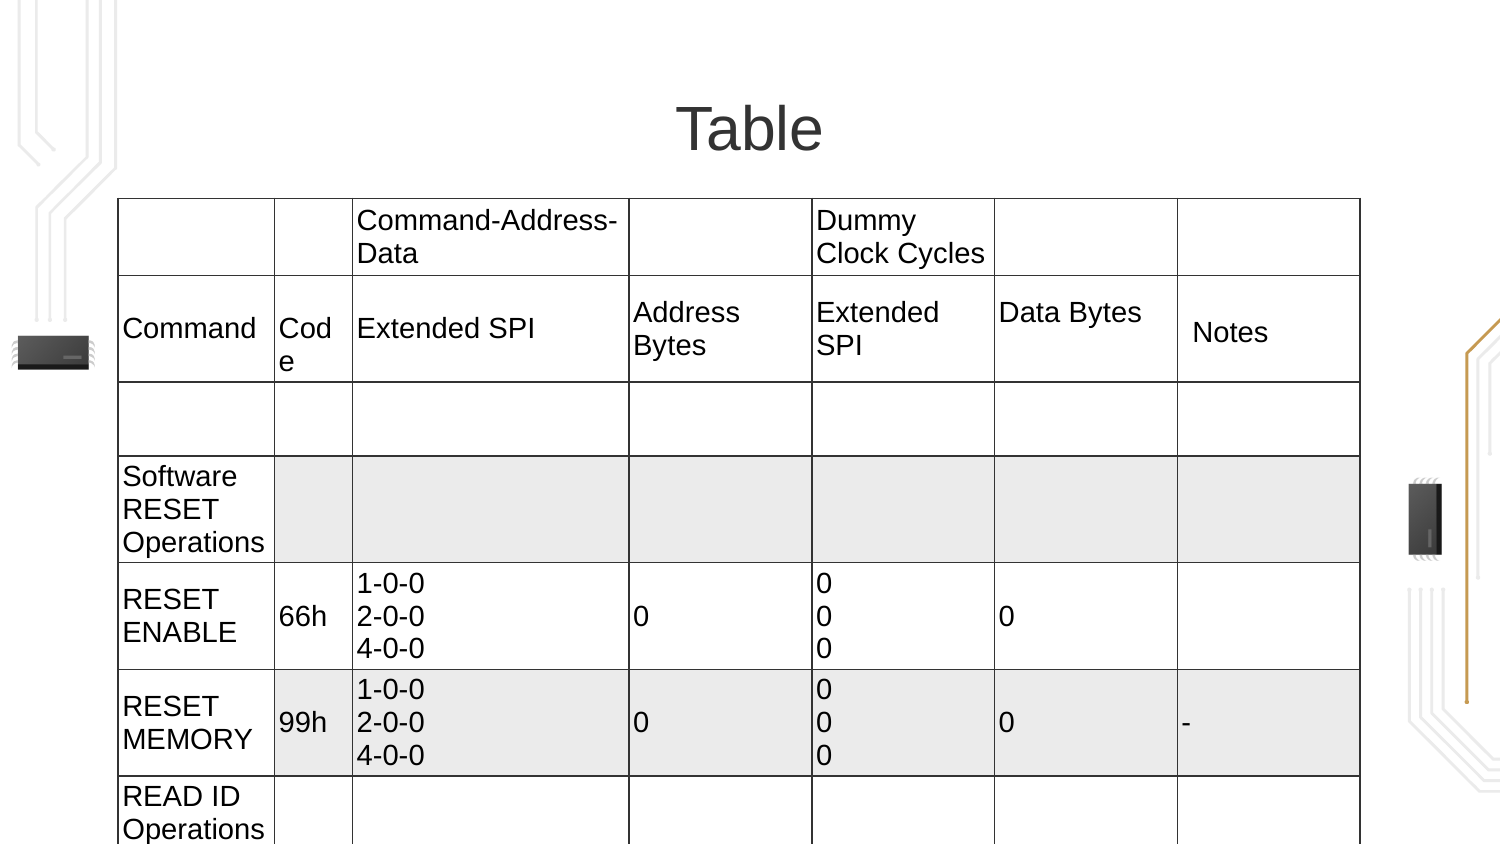

# Table
|  |  | Command-Address-Data |  | Dummy Clock Cycles |  |  |
| --- | --- | --- | --- | --- | --- | --- |
| Command | Code | Extended SPI | Address Bytes | Extended SPI | Data Bytes | Notes |
|  |  |  |  |  |  |  |
| Software RESET Operations |  |  |  |  |  |  |
| RESET ENABLE | 66h | 1-0-0 2-0-0 4-0-0 | 0 | 0 0 0 | 0 |  |
| RESET MEMORY | 99h | 1-0-0 2-0-0 4-0-0 | 0 | 0 0 0 | 0 | - |
| READ ID Operations |  |  |  |  |  |  |
| READ ID | 9E/9Fh | 1-0-1 | 0 | 0 | 1 to 20 |  |
| MULTIPLE VO READ ID | AFh | 1.0.1 2.0.2 |  |  | 1 to 20 |  |